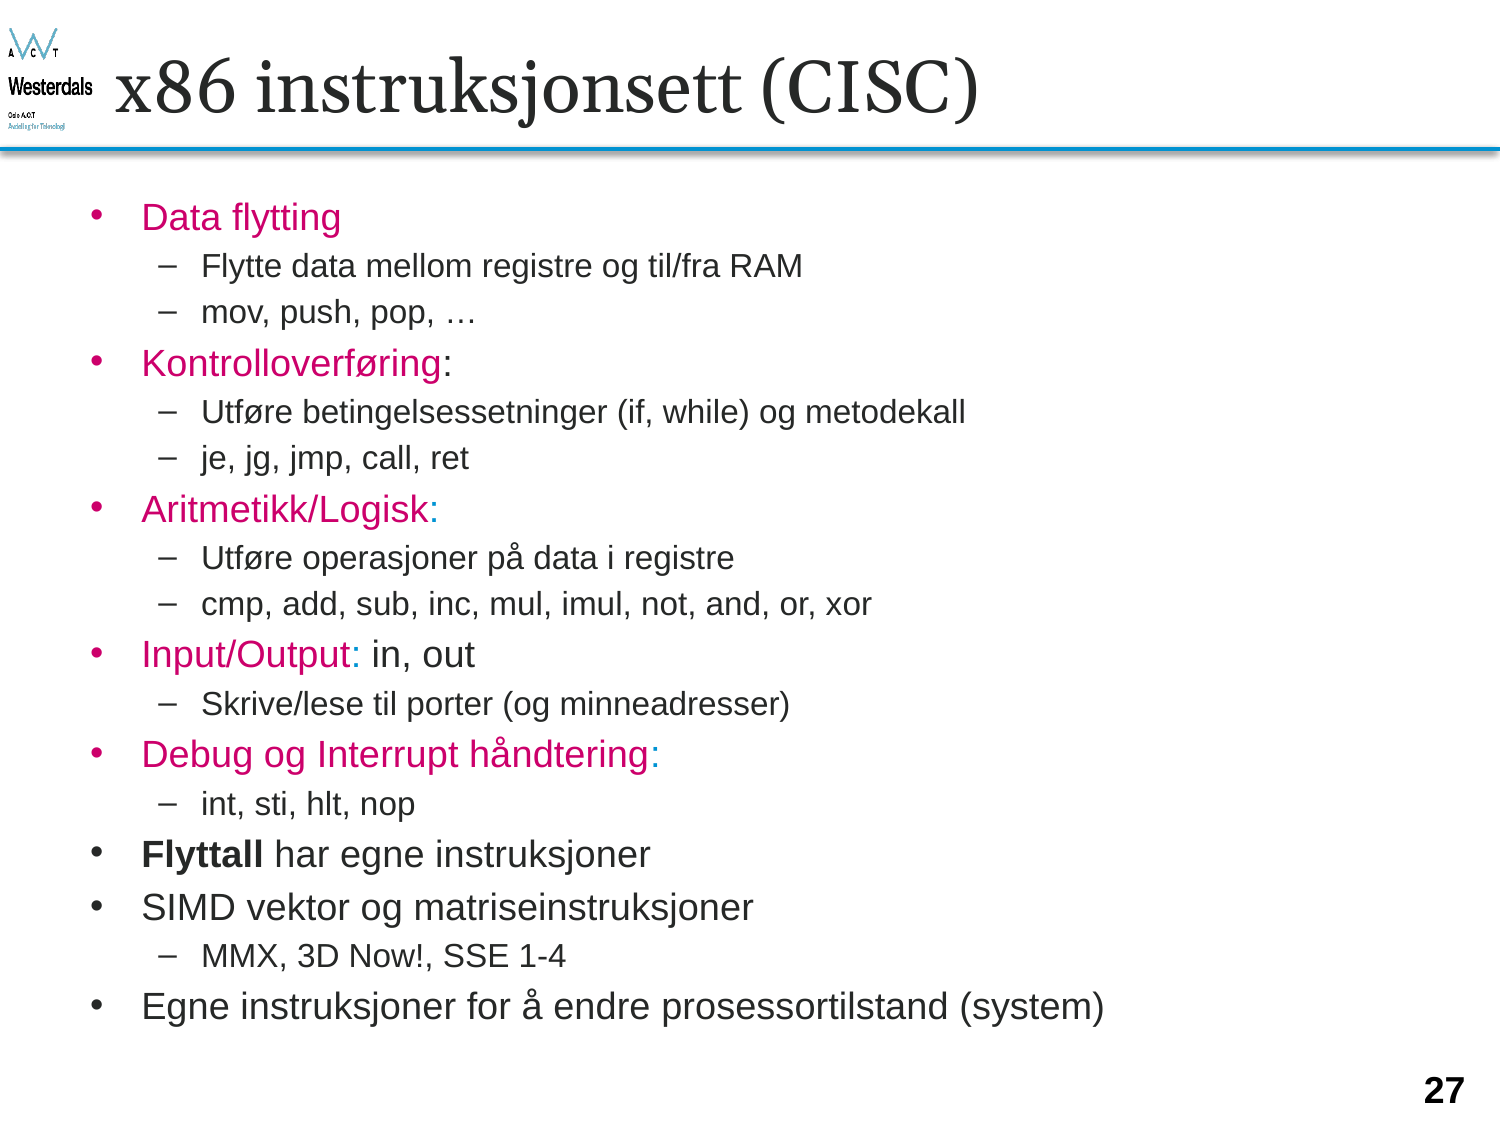

# x86 instruksjonsett (CISC)
Data flytting
Flytte data mellom registre og til/fra RAM
mov, push, pop, …
Kontrolloverføring:
Utføre betingelsessetninger (if, while) og metodekall
je, jg, jmp, call, ret
Aritmetikk/Logisk:
Utføre operasjoner på data i registre
cmp, add, sub, inc, mul, imul, not, and, or, xor
Input/Output: in, out
Skrive/lese til porter (og minneadresser)
Debug og Interrupt håndtering:
int, sti, hlt, nop
Flyttall har egne instruksjoner
SIMD vektor og matriseinstruksjoner
MMX, 3D Now!, SSE 1-4
Egne instruksjoner for å endre prosessortilstand (system)

27